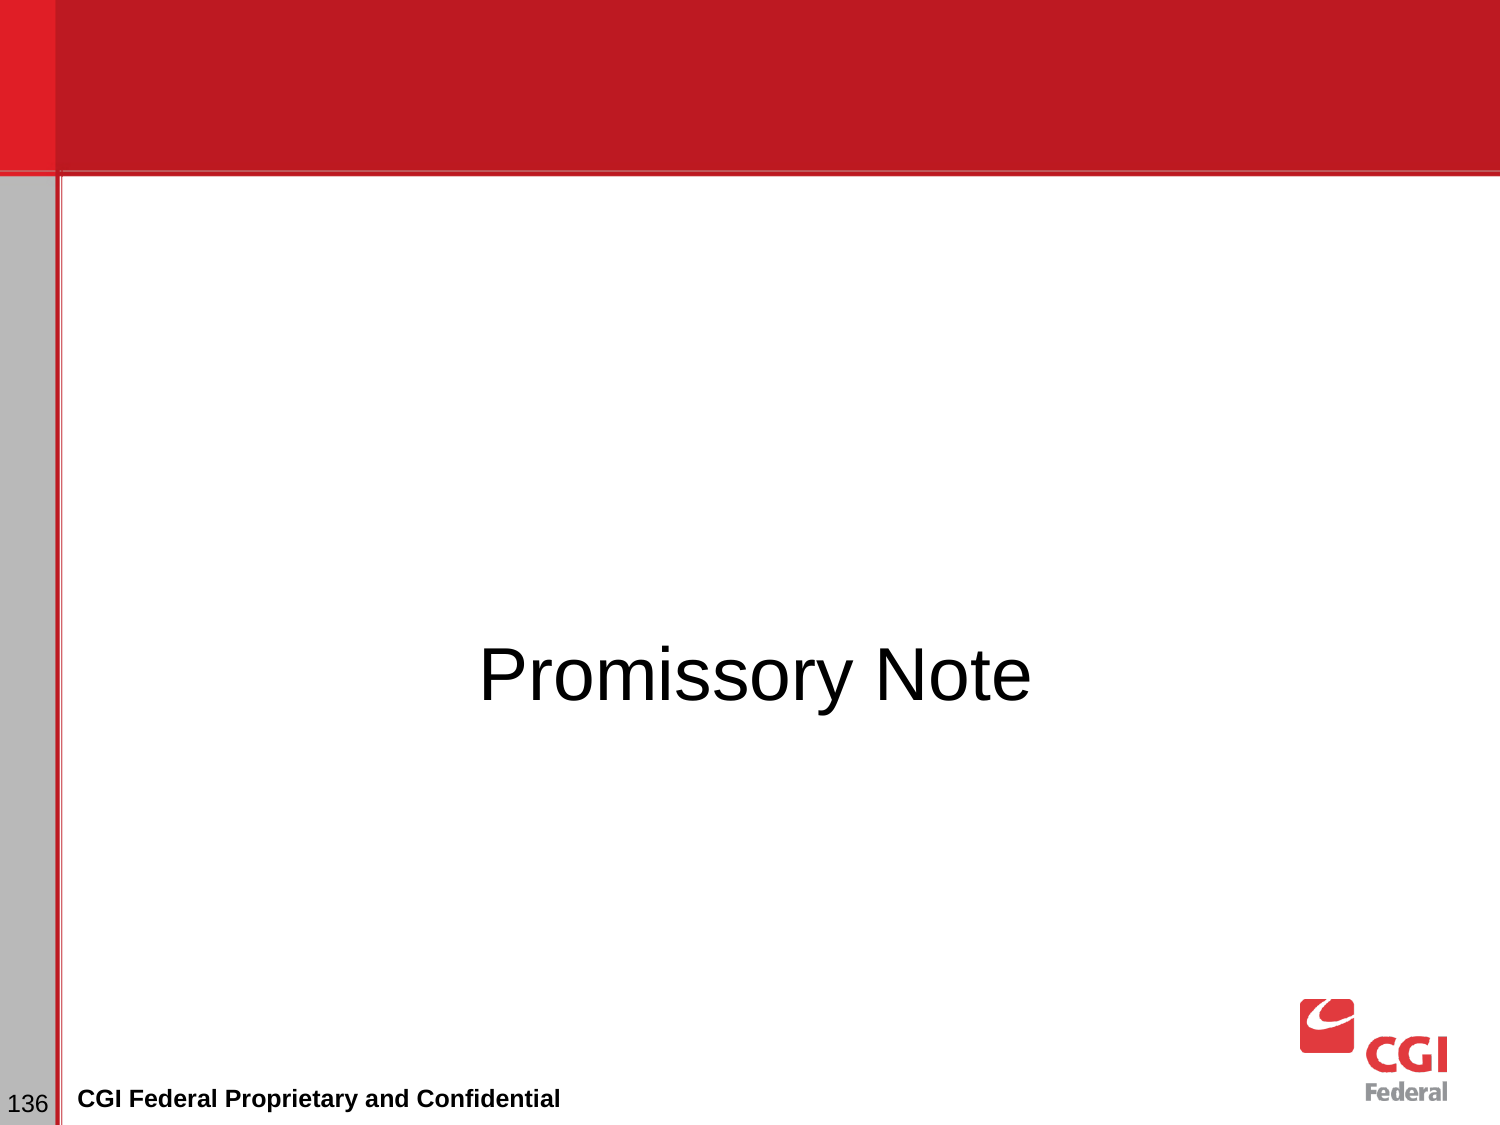

Promissory Note
# Dunning
136
CGI Federal Proprietary and Confidential